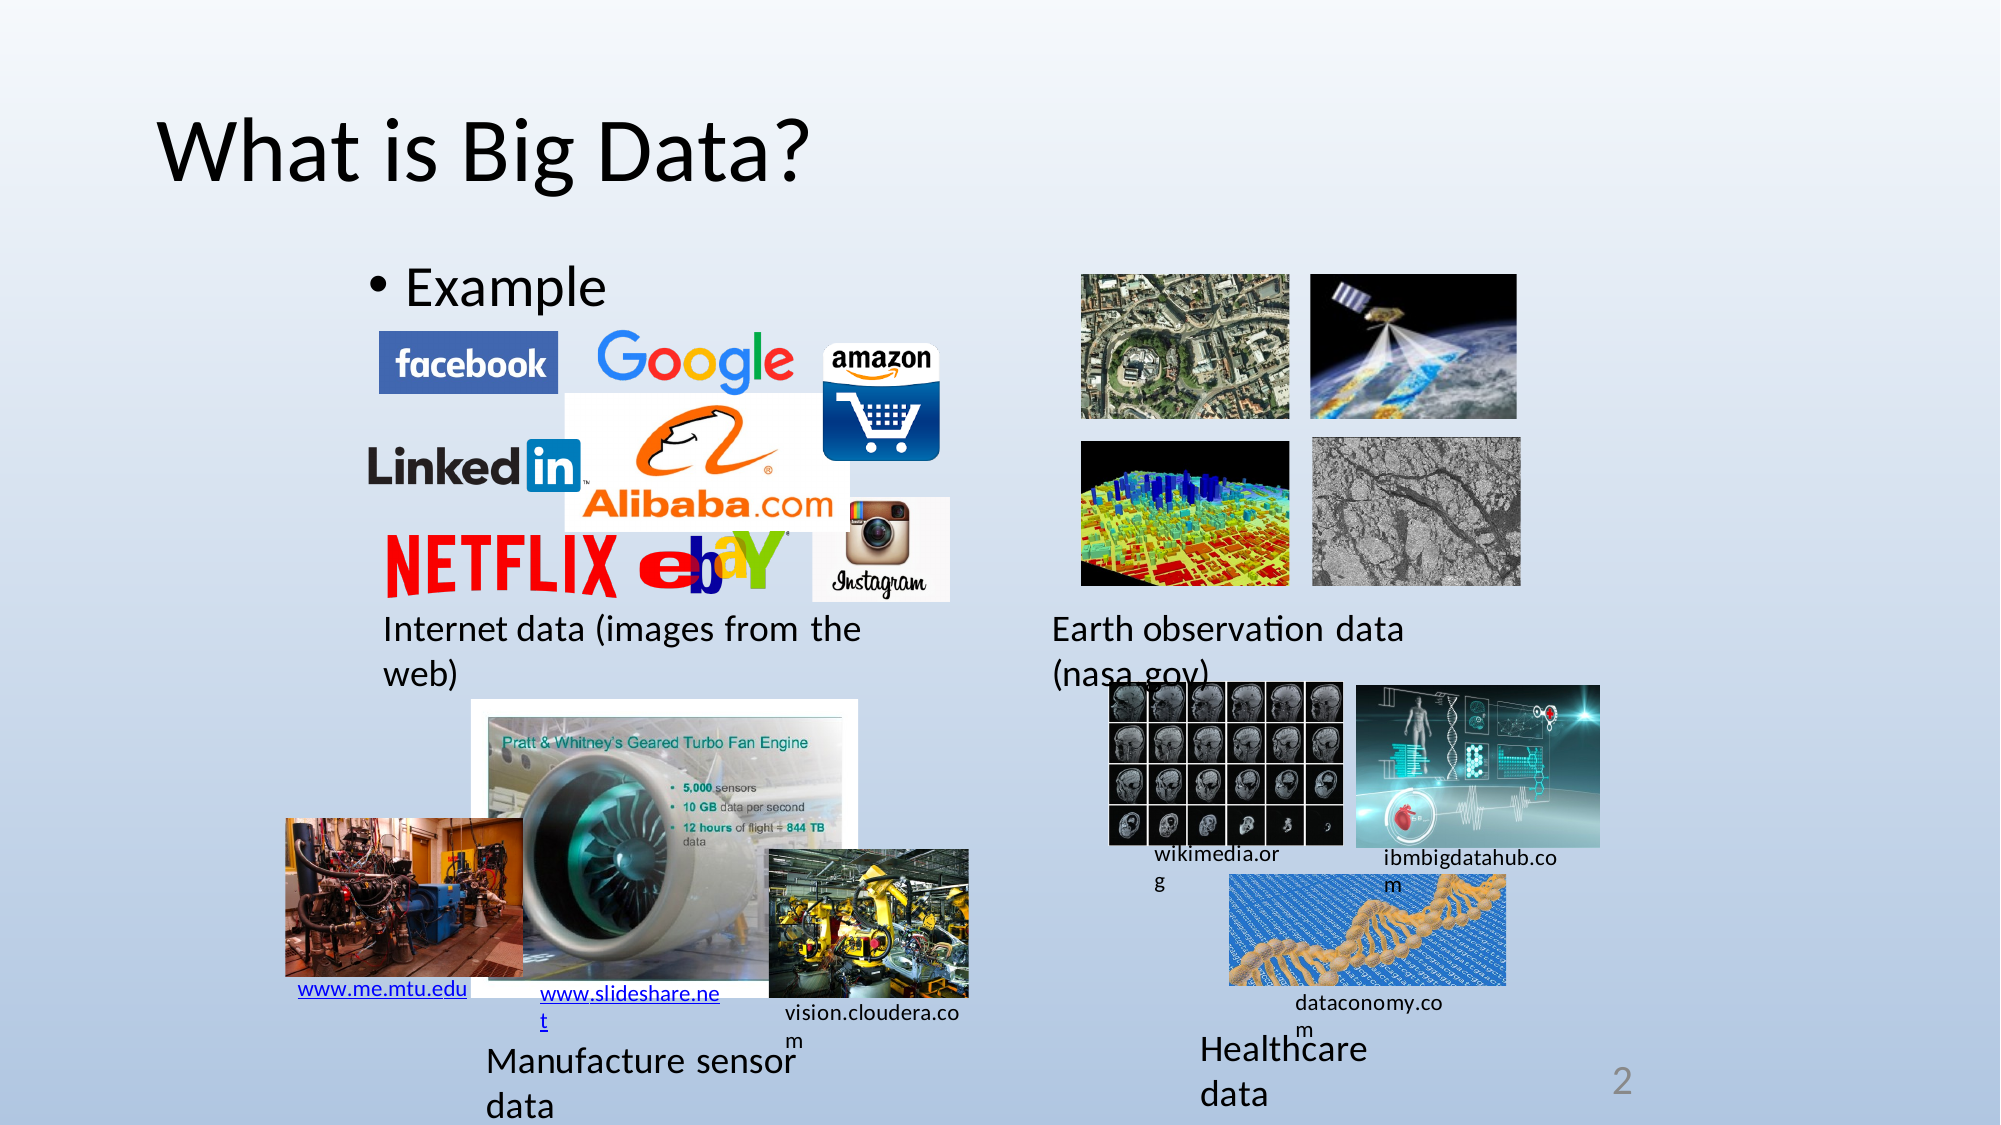

# What is Big Data?
Examples

Internet data (images from the web)
Earth observation data (nasa.gov)

wikimedia.org
ibmbigdatahub.com

www.me.mtu.edu
www.slideshare.net
dataconomy.com
vision.cloudera.com
Healthcare data
Manufacture sensor data
Copyright of logos belong to the companies.
2